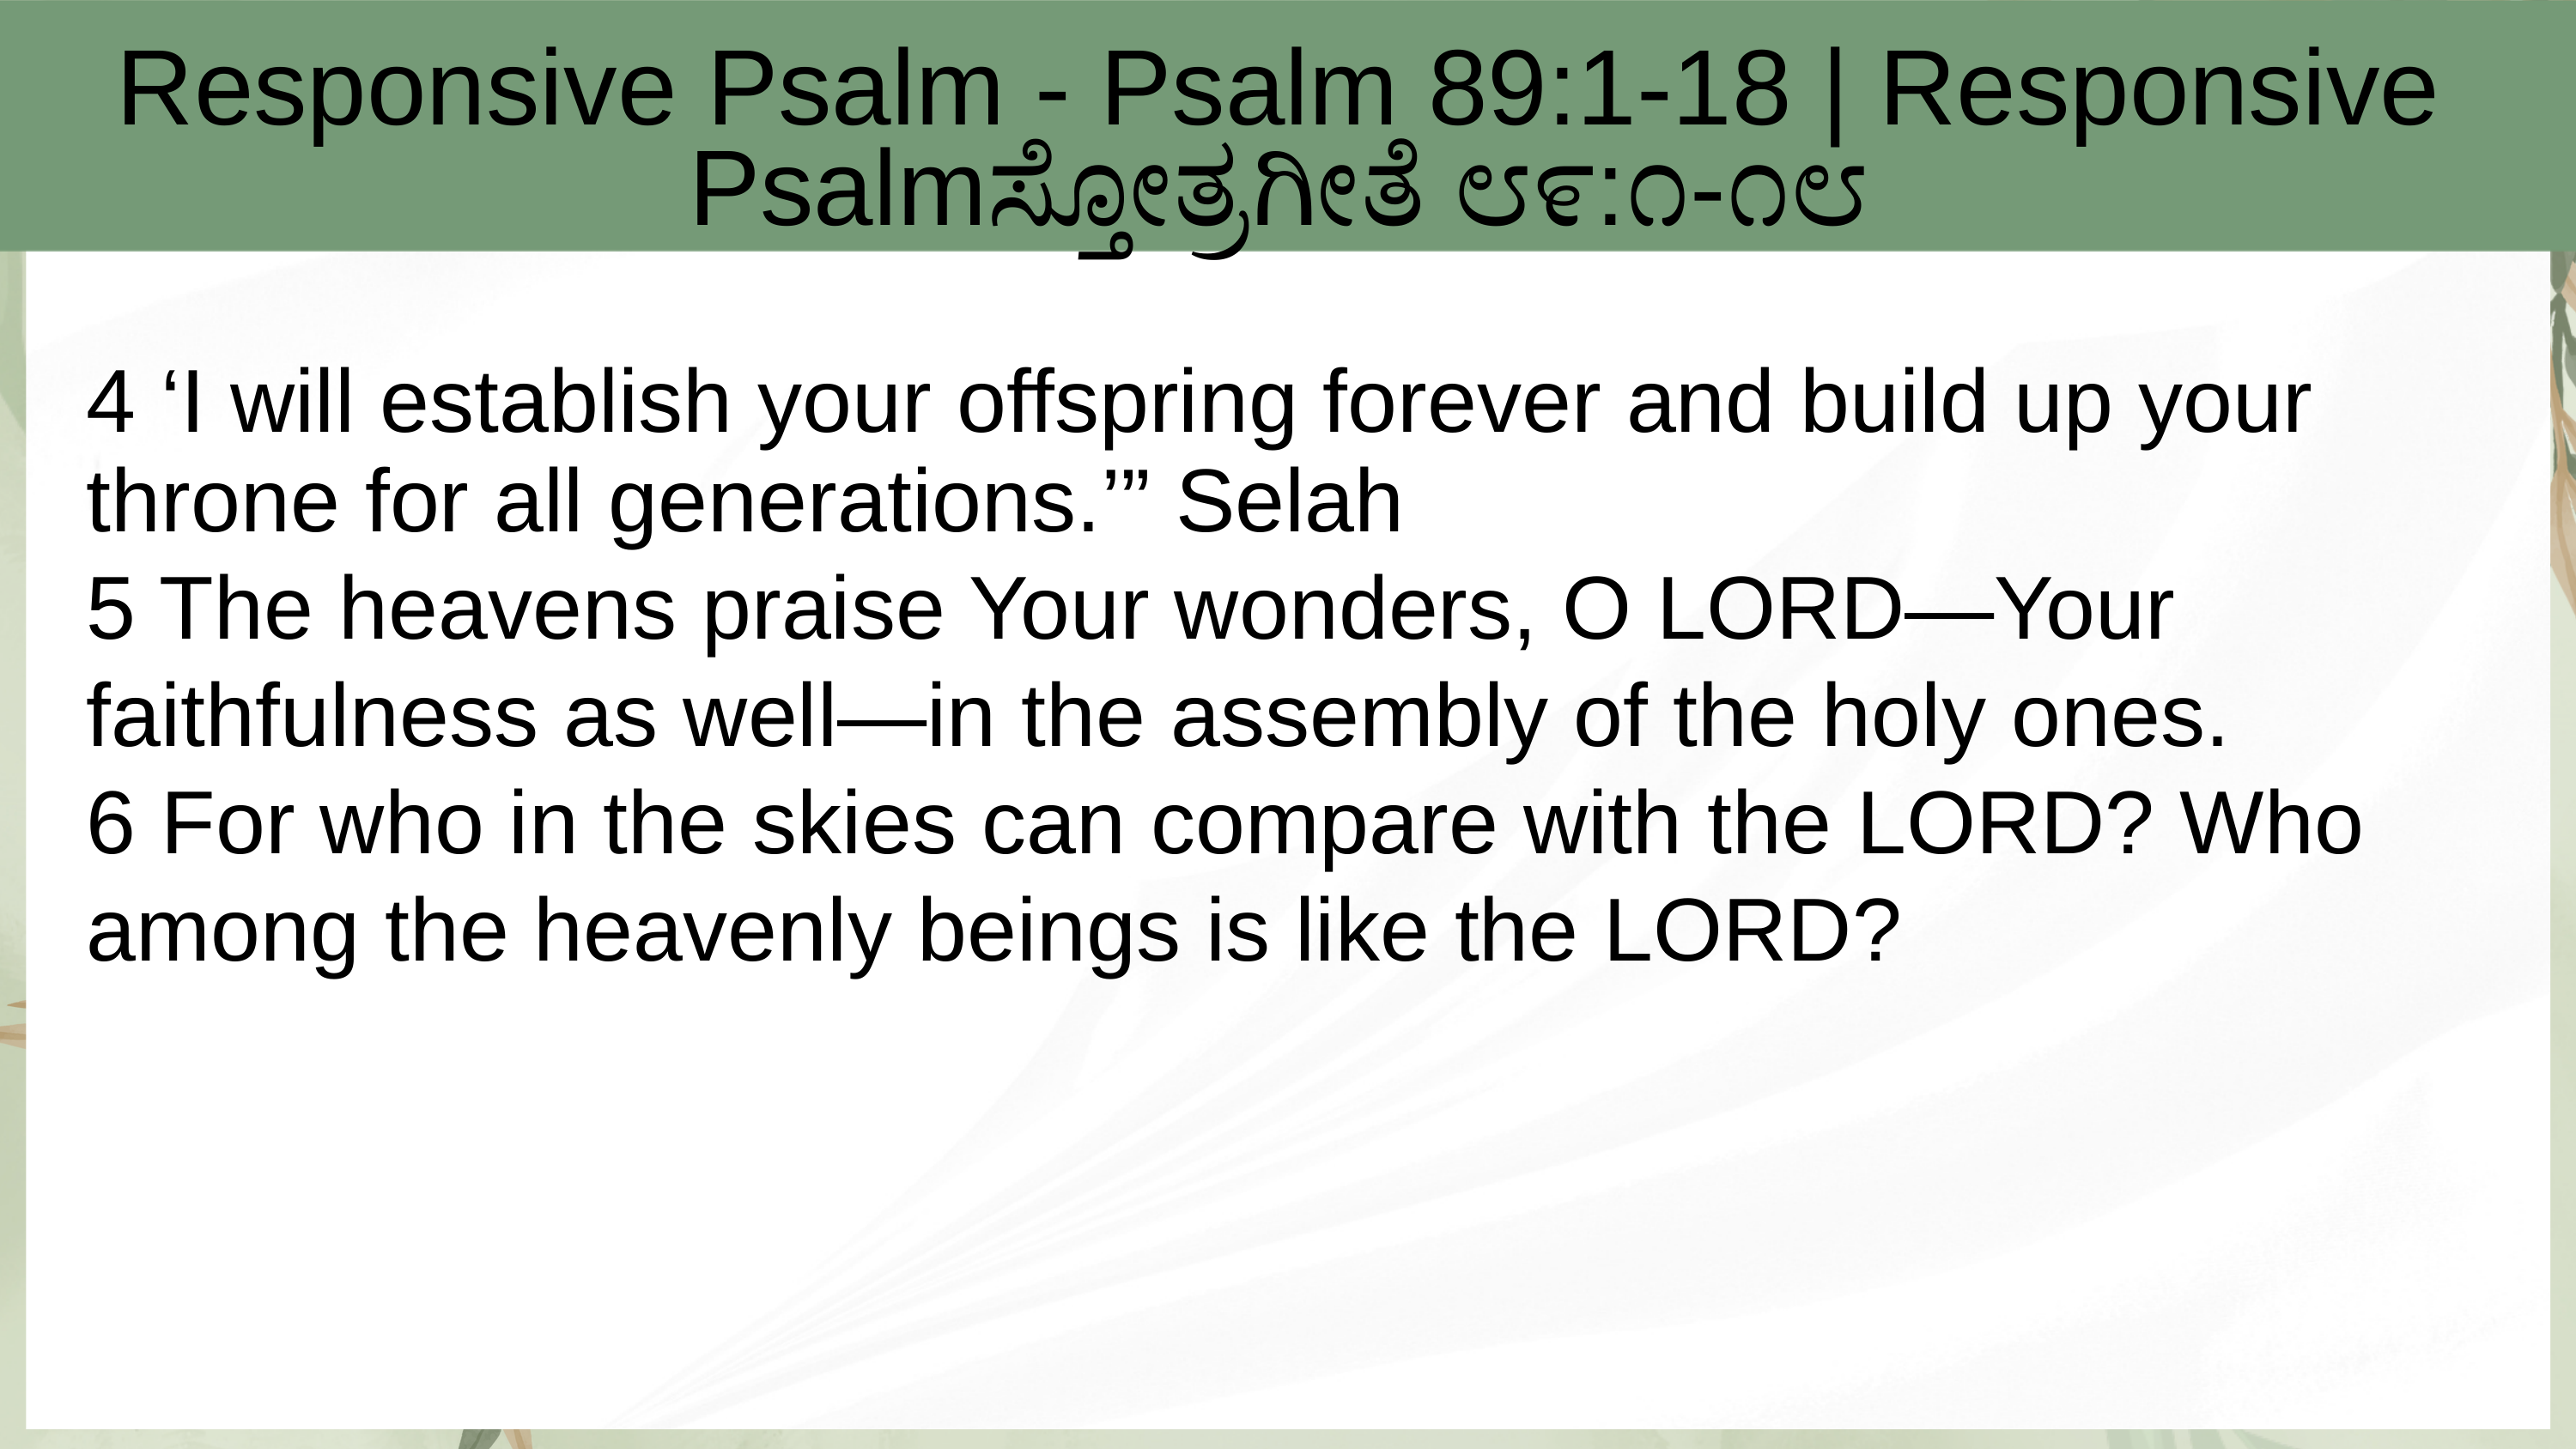

Responsive Psalm - Psalm 89:1-18 | Responsive Psalmಸ್ತೋತ್ರಗೀತೆ ೮೯:೧-೧೮
4 ‘I will establish your offspring forever and build up your throne for all generations.’” Selah
5 The heavens praise Your wonders, O LORD—Your faithfulness as well—in the assembly of the holy ones.
6 For who in the skies can compare with the LORD? Who among the heavenly beings is like the LORD?